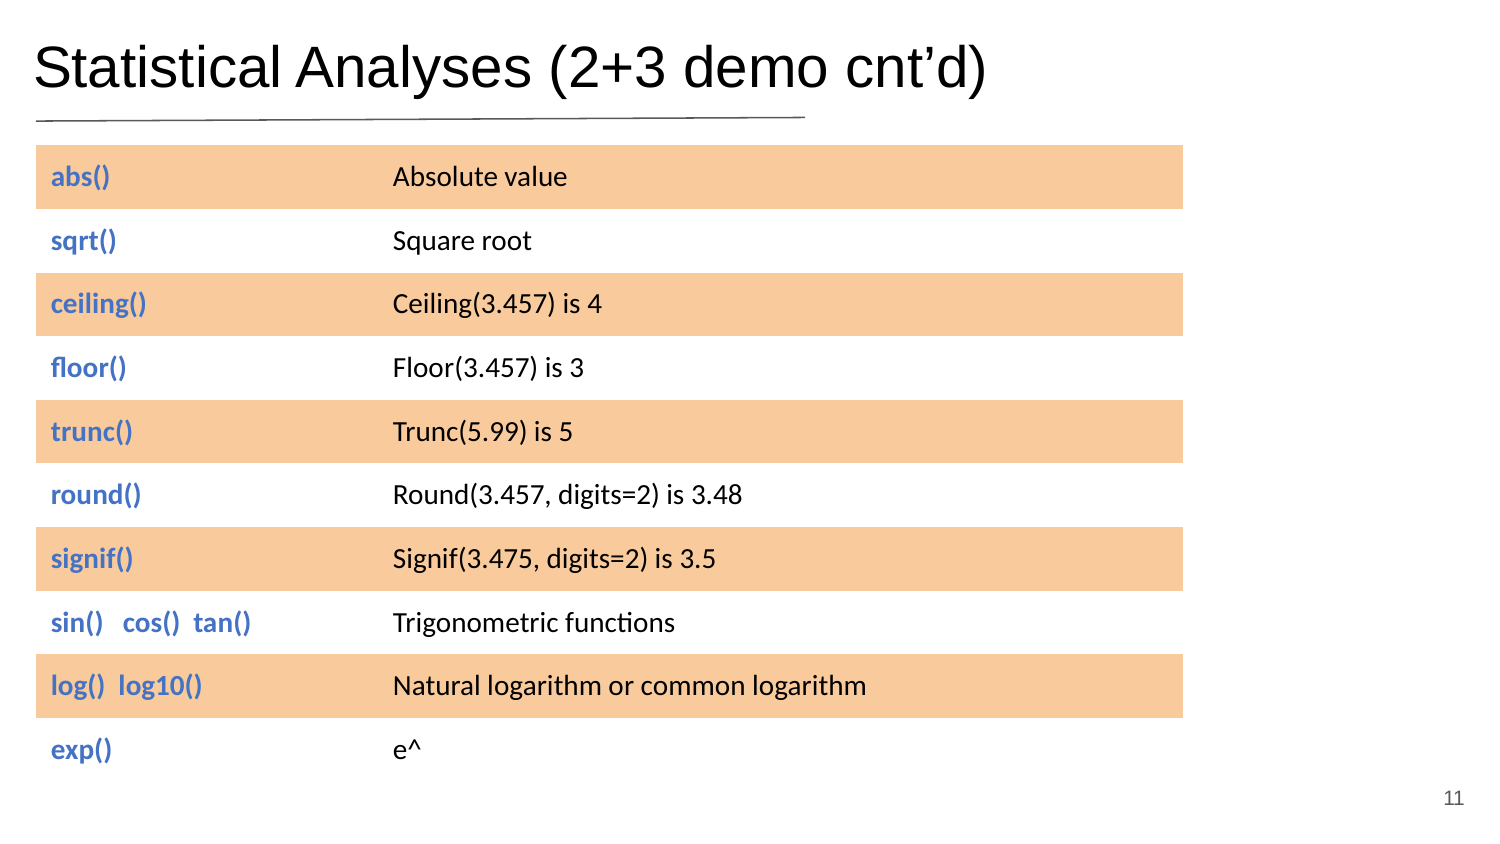

Statistical Analyses (2+3 demo cnt’d)
| abs() | Absolute value |
| --- | --- |
| sqrt() | Square root |
| ceiling() | Ceiling(3.457) is 4 |
| floor() | Floor(3.457) is 3 |
| trunc() | Trunc(5.99) is 5 |
| round() | Round(3.457, digits=2) is 3.48 |
| signif() | Signif(3.475, digits=2) is 3.5 |
| sin() cos() tan() | Trigonometric functions |
| log() log10() | Natural logarithm or common logarithm |
| exp() | e^ |
11